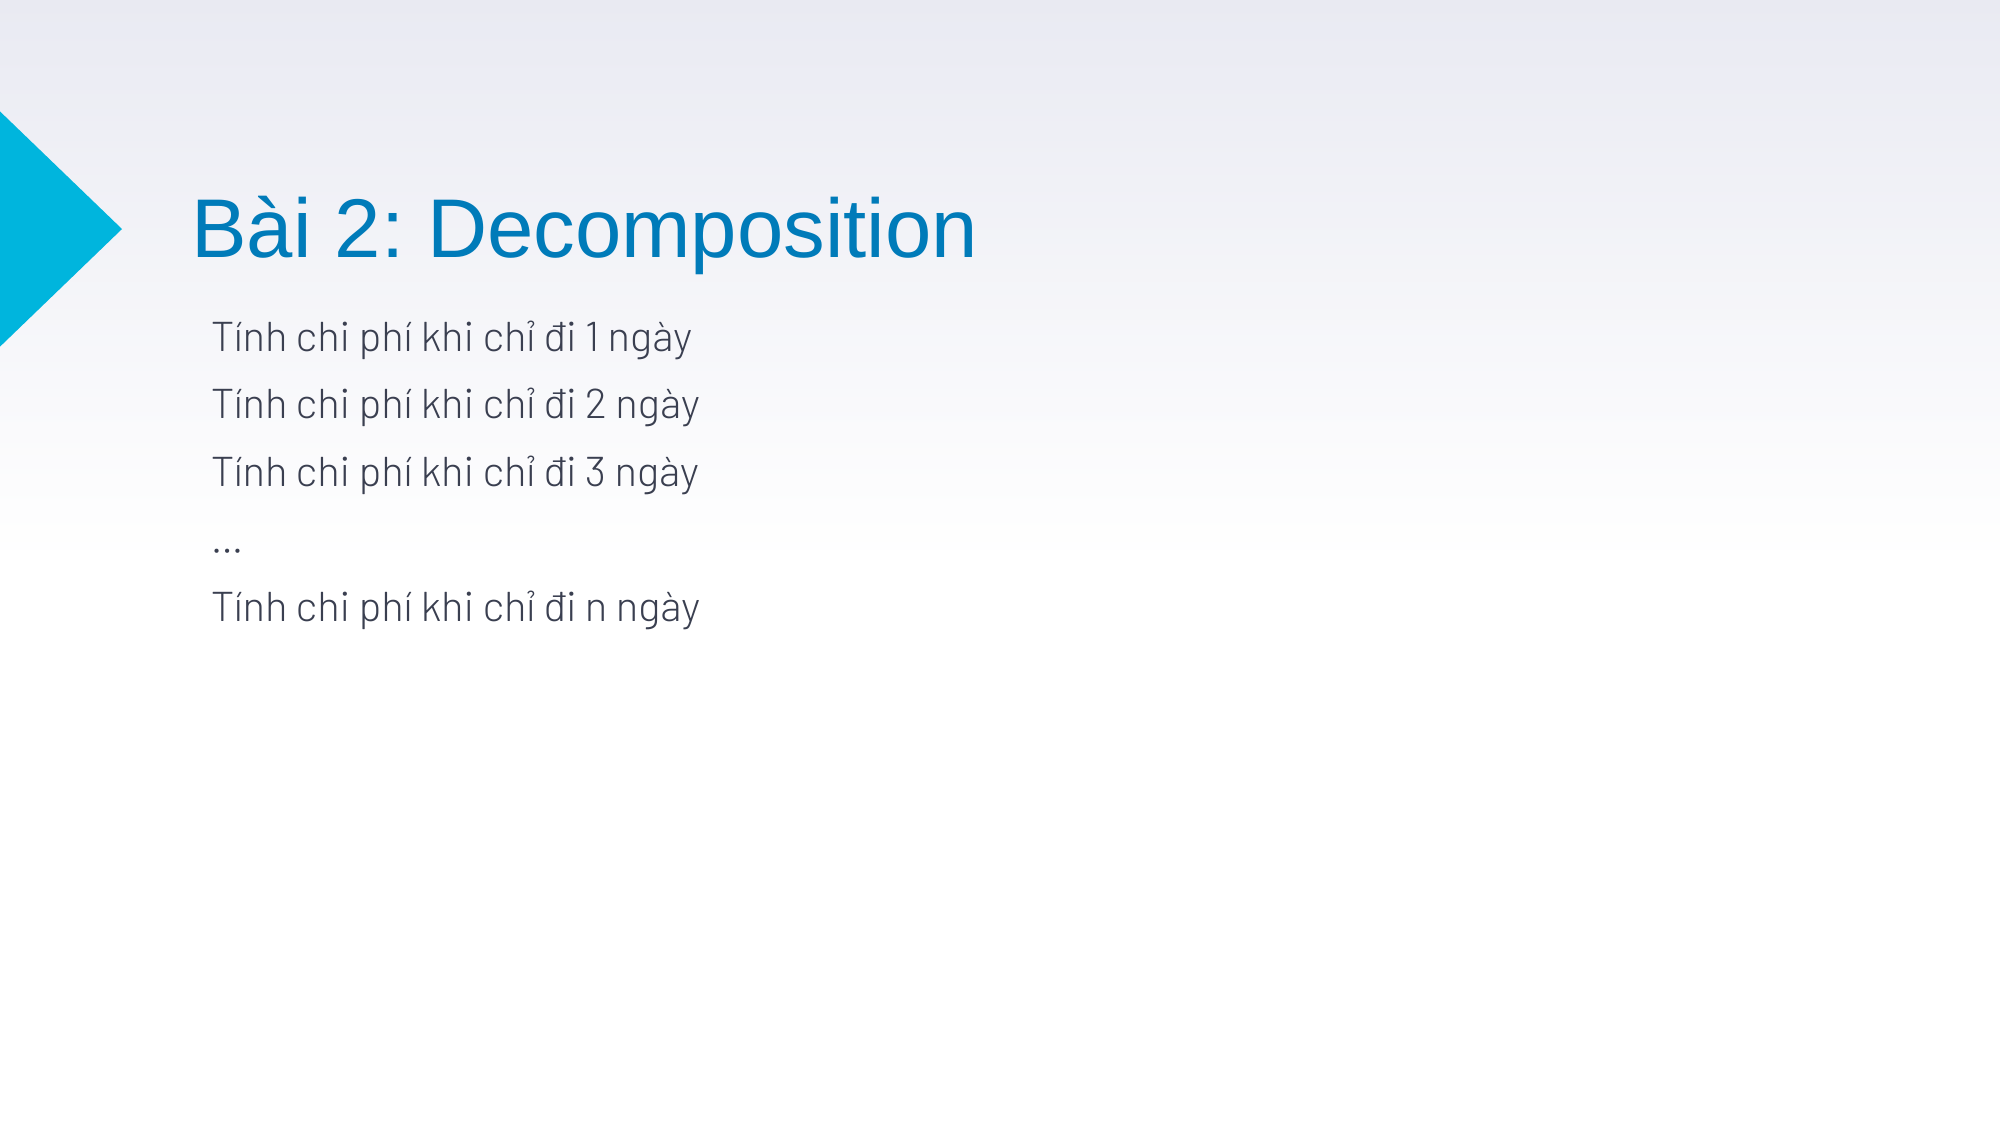

# Bài 2: Decomposition
Tính chi phí khi chỉ đi 1 ngày
Tính chi phí khi chỉ đi 2 ngày
Tính chi phí khi chỉ đi 3 ngày
…
Tính chi phí khi chỉ đi n ngày